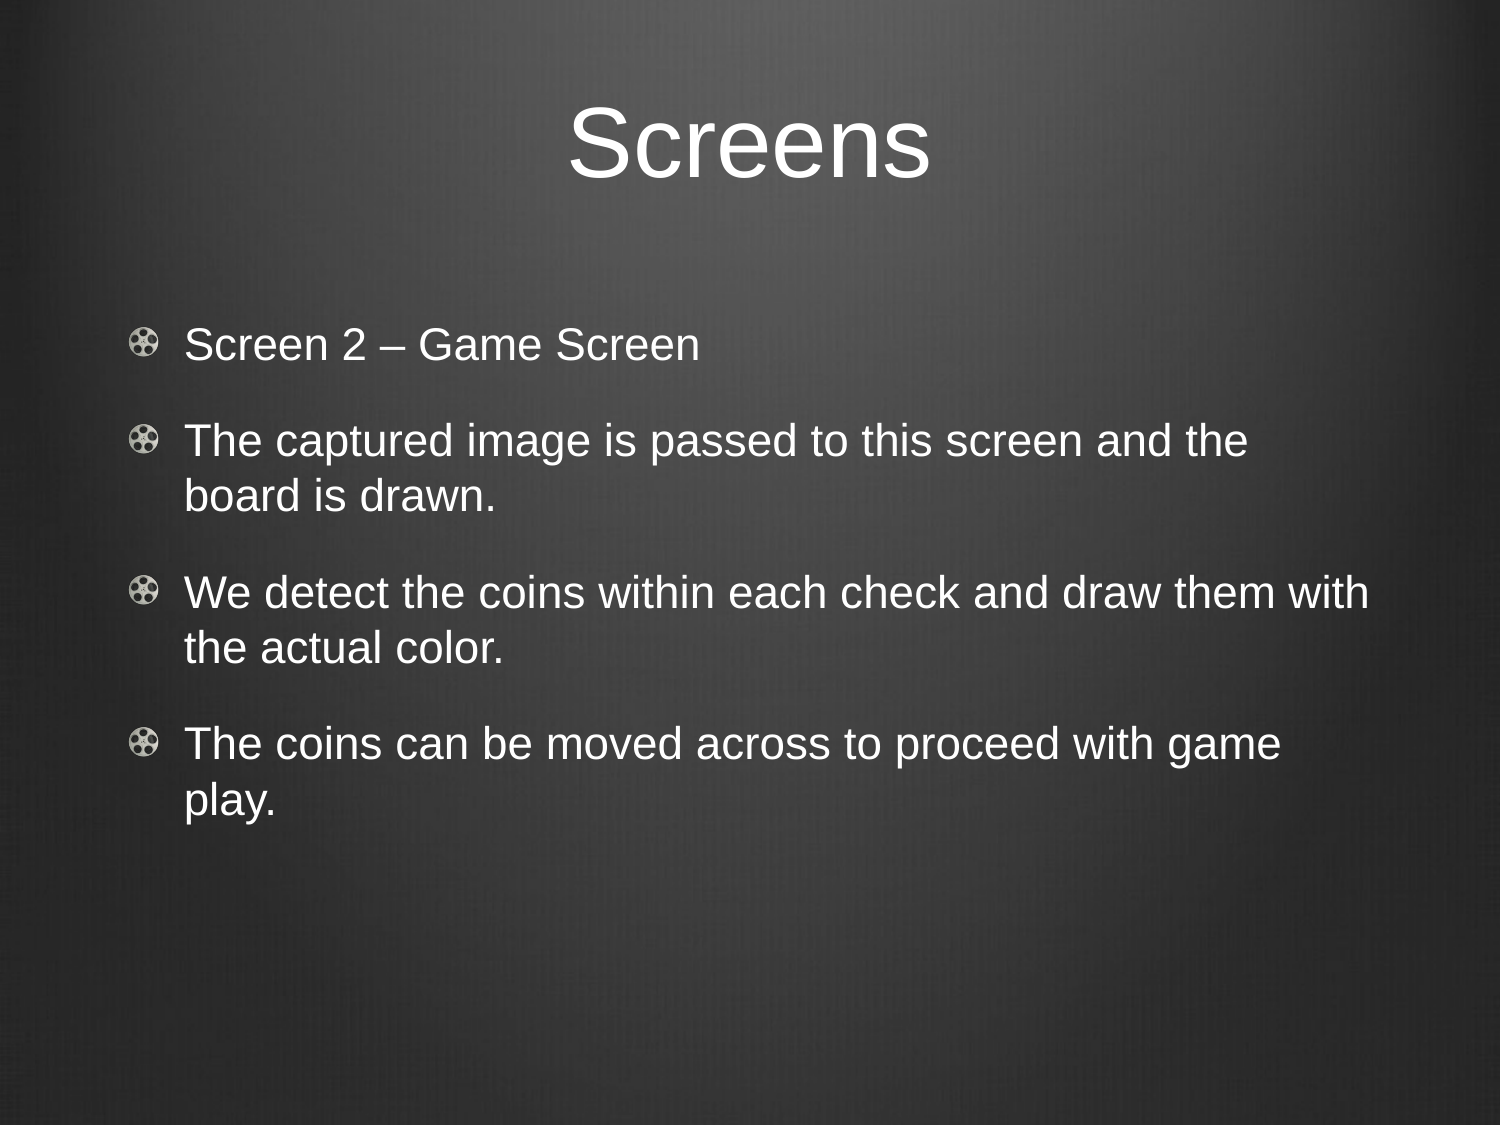

# Screens
Screen 2 – Game Screen
The captured image is passed to this screen and the board is drawn.
We detect the coins within each check and draw them with the actual color.
The coins can be moved across to proceed with game play.